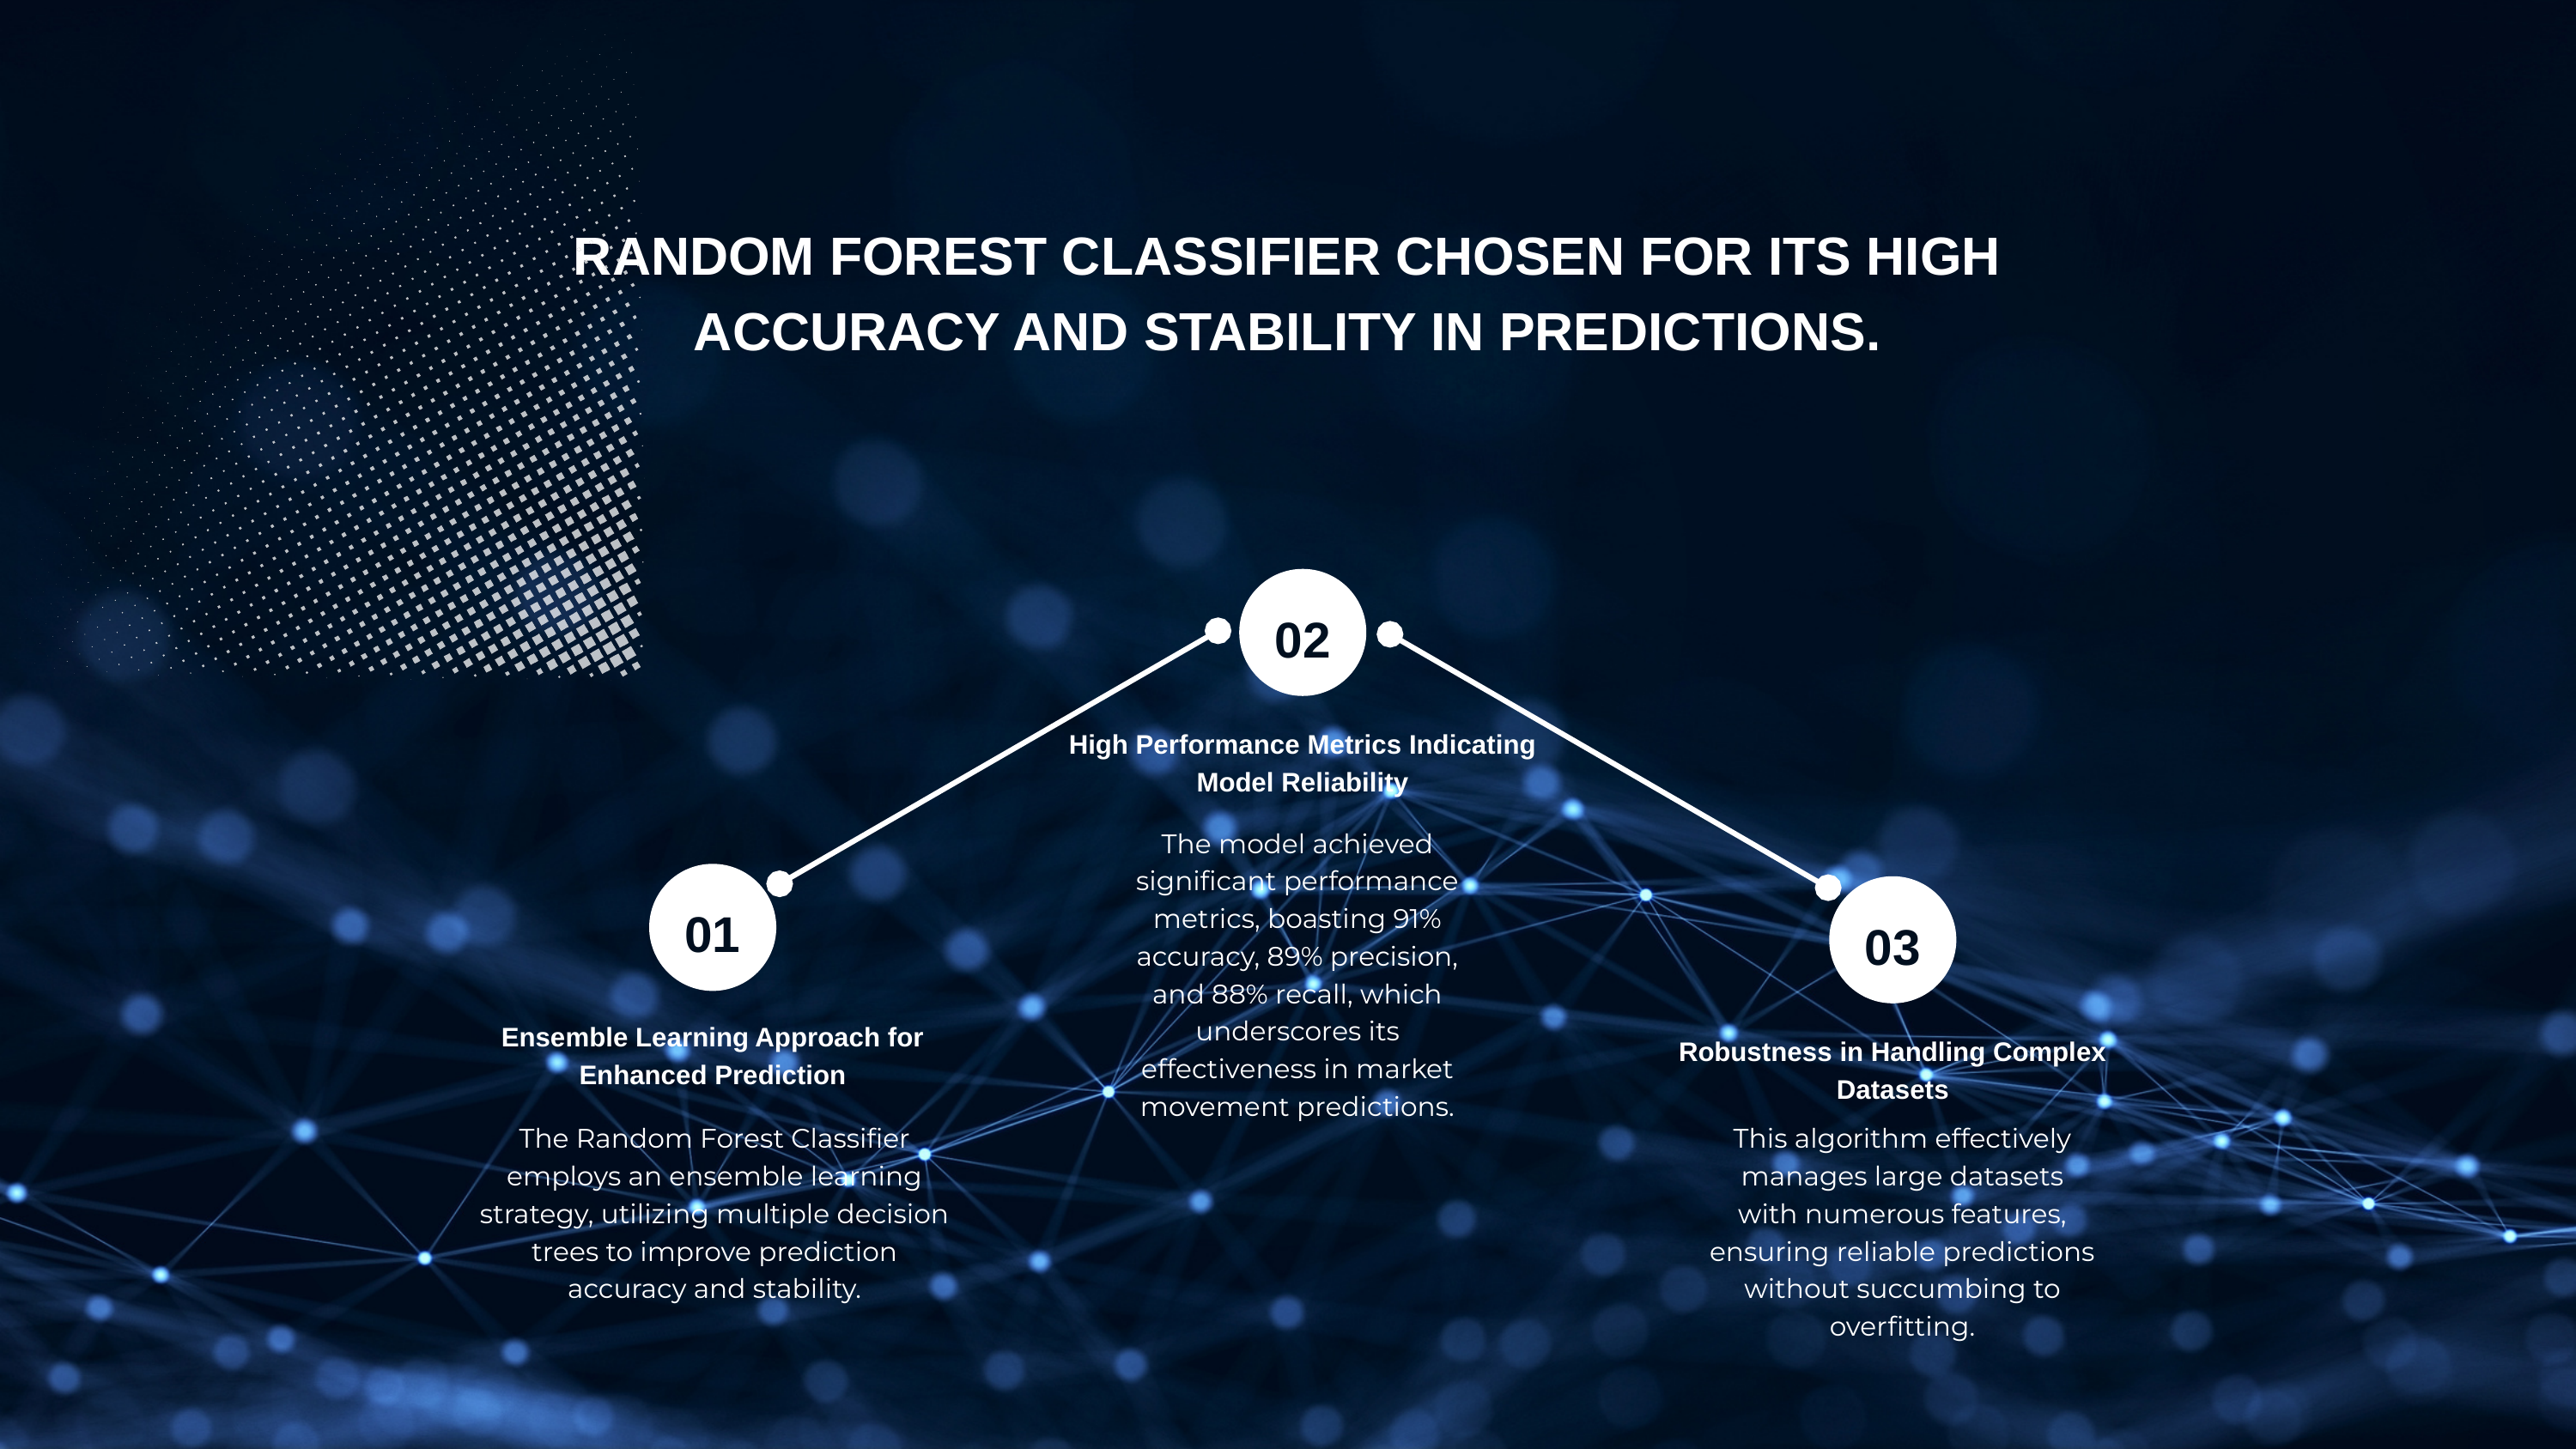

RANDOM FOREST CLASSIFIER CHOSEN FOR ITS HIGH ACCURACY AND STABILITY IN PREDICTIONS.

02

High Performance Metrics Indicating Model Reliability
The model achieved significant performance metrics, boasting 91% accuracy, 89% precision, and 88% recall, which underscores its effectiveness in market movement predictions.

01
03
Ensemble Learning Approach for Enhanced Prediction

Robustness in Handling Complex Datasets
The Random Forest Classifier employs an ensemble learning strategy, utilizing multiple decision trees to improve prediction accuracy and stability.
This algorithm effectively manages large datasets with numerous features, ensuring reliable predictions without succumbing to overfitting.